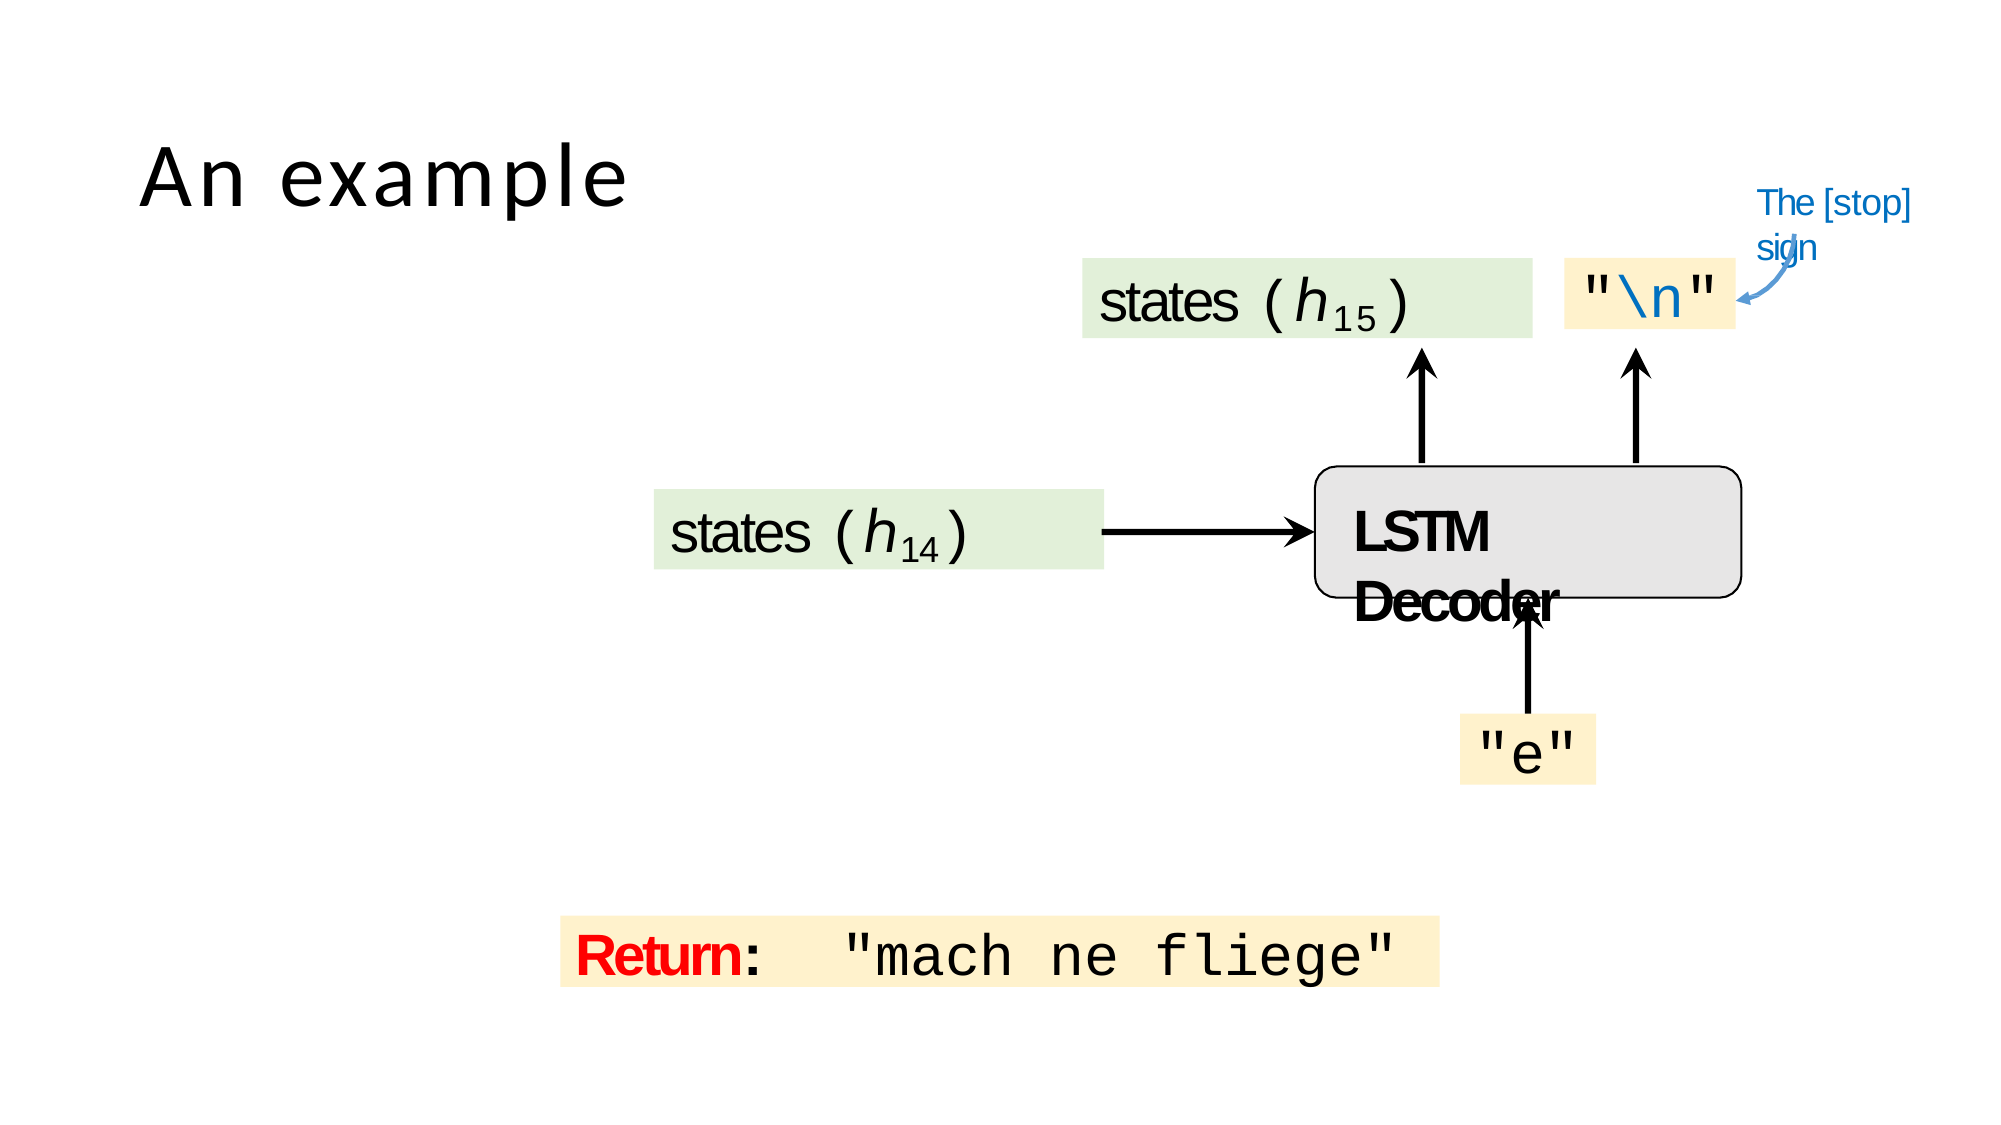

# An example
The [stop] sign

states (ℎ15)
"\n"

states (ℎ14)
LSTM Decoder

"e"
Return:	"mach ne fliege"